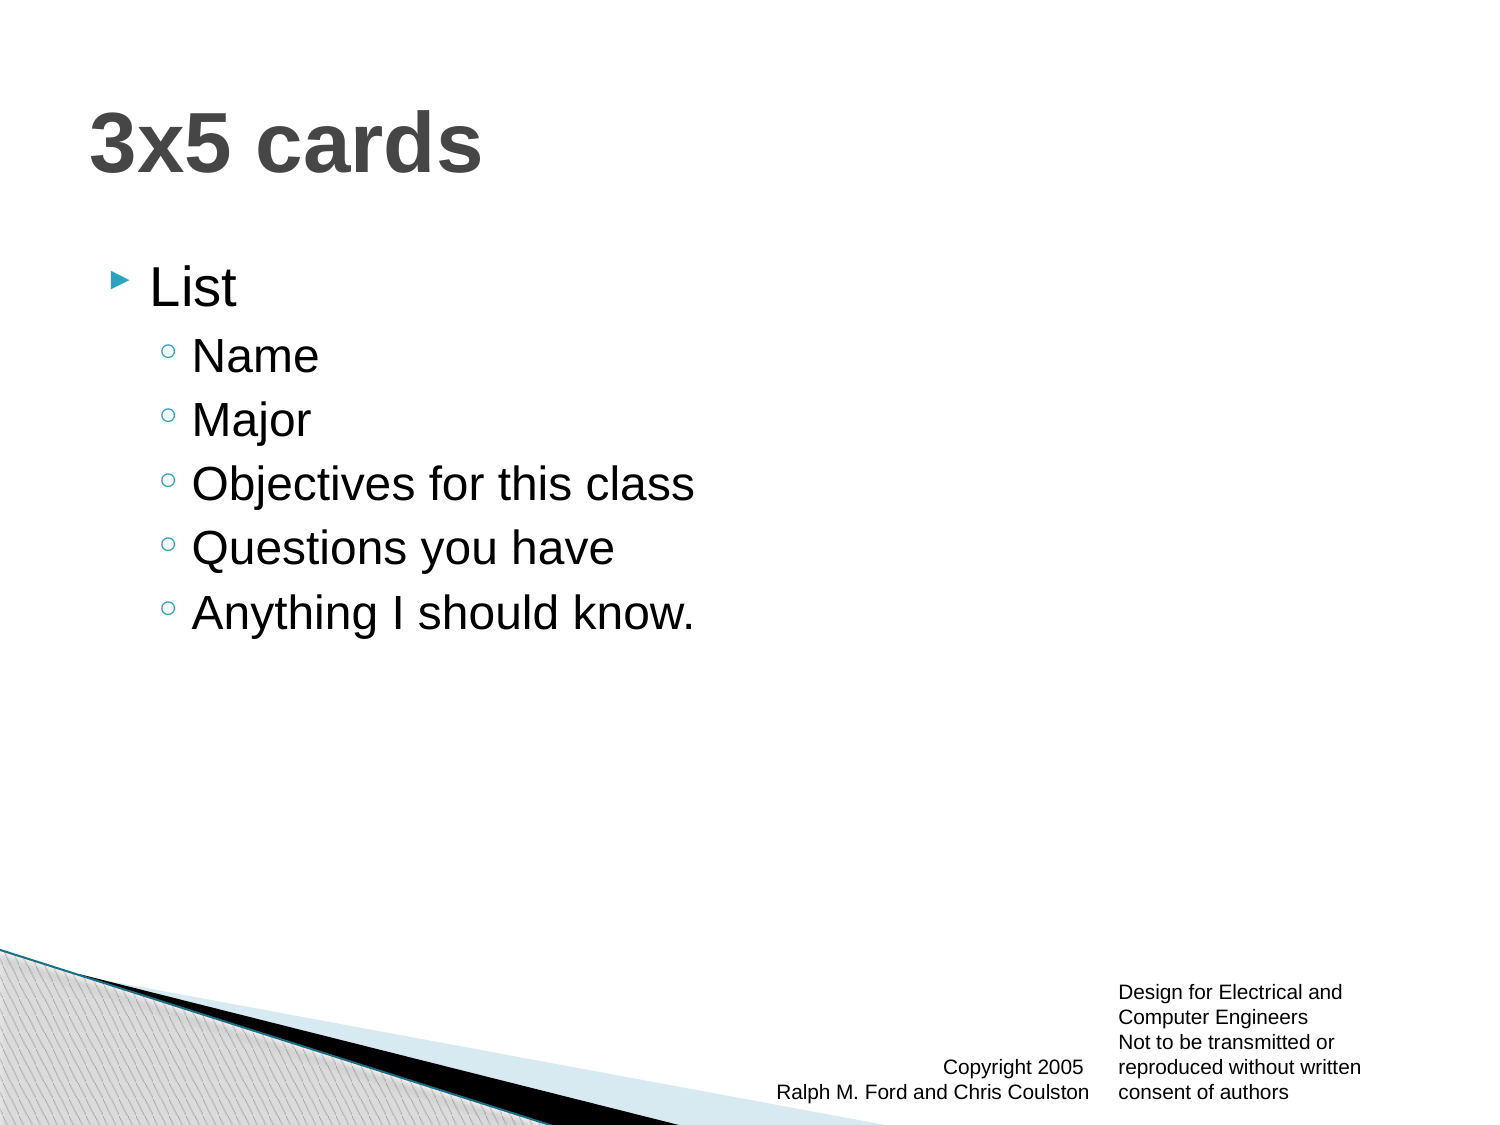

# 3x5 cards
List
Name
Major
Objectives for this class
Questions you have
Anything I should know.
Copyright 2005
Ralph M. Ford and Chris Coulston

Design for Electrical and Computer Engineers
Not to be transmitted or reproduced without written consent of authors